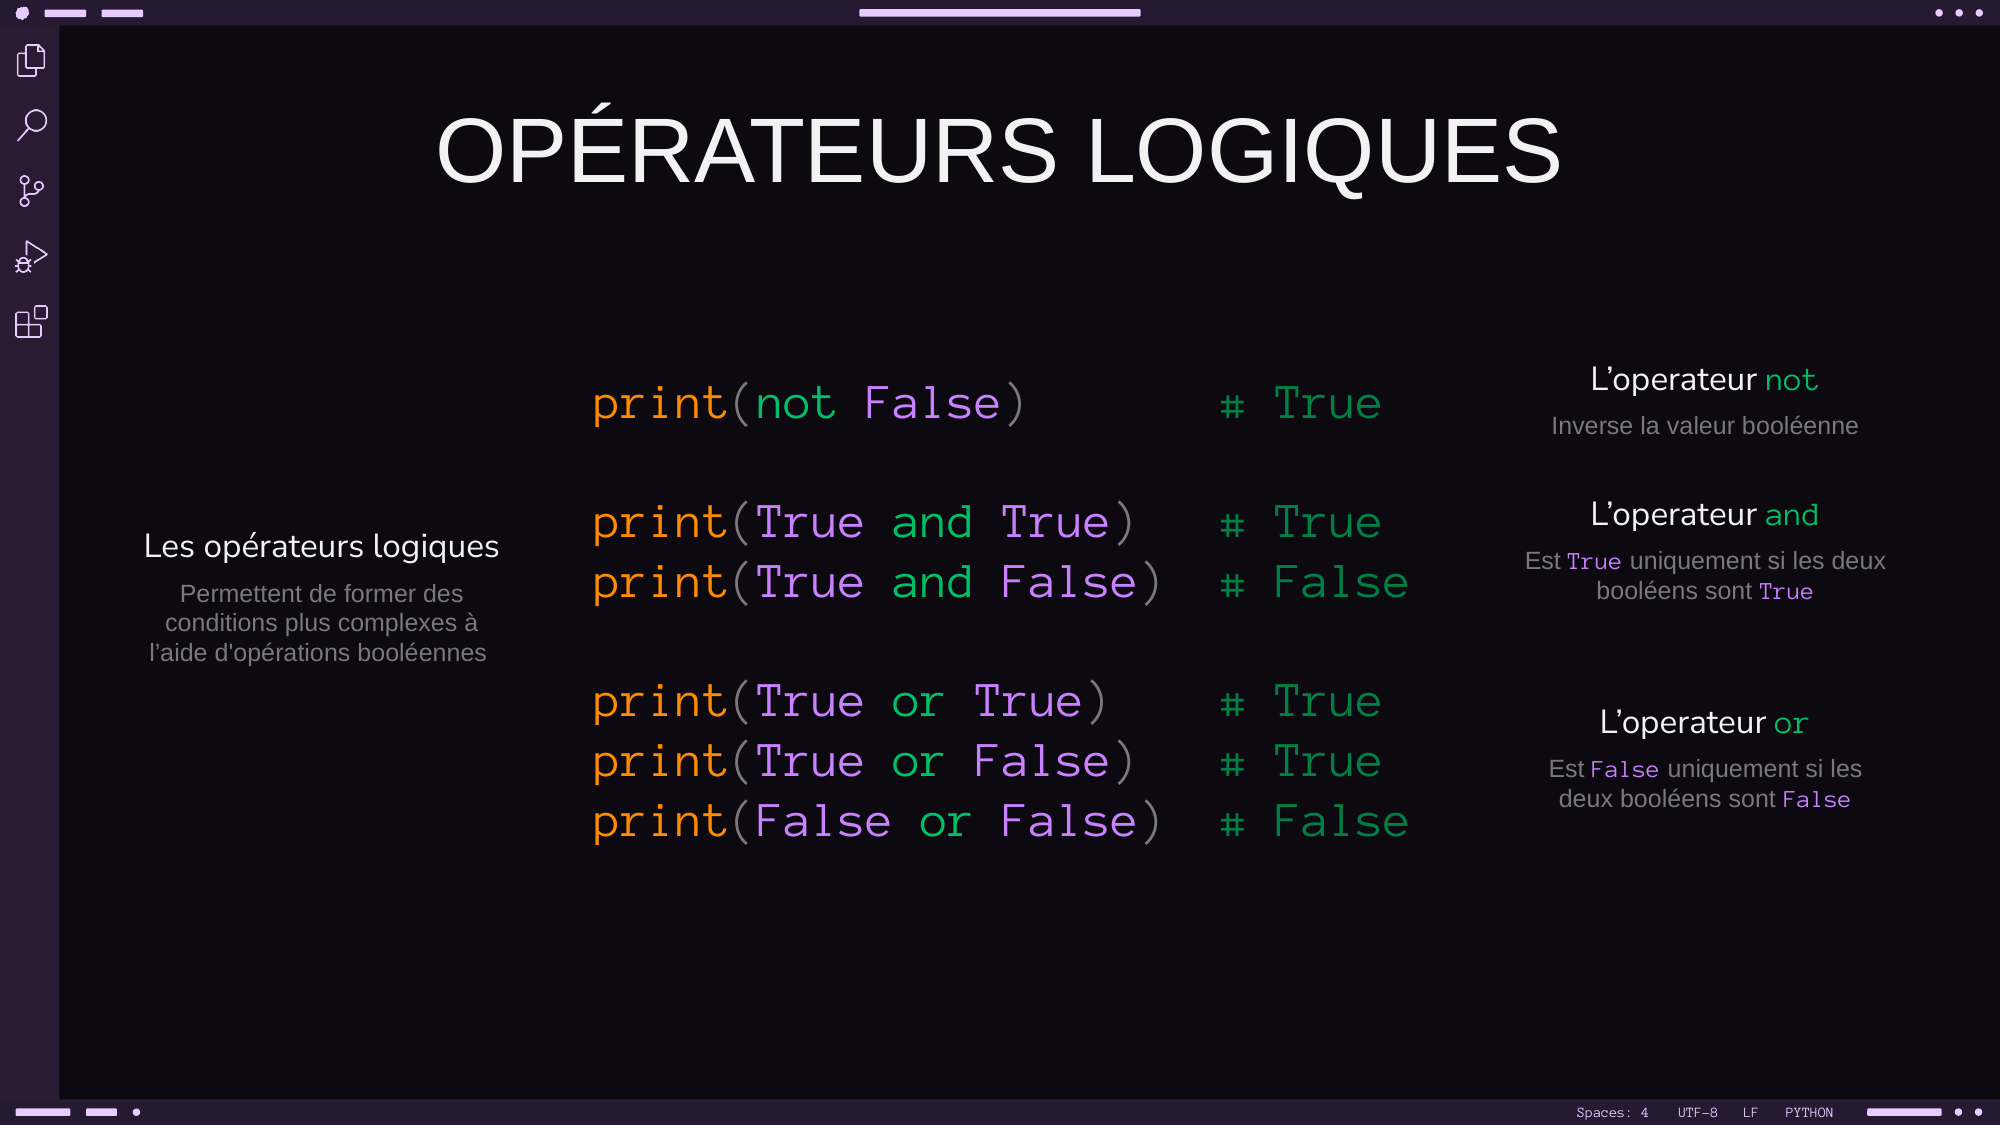

OPÉRATEURS LOGIQUES
L’operateur not
Inverse la valeur booléenne
print(not False)       # True
print(True and True)   # True
print(True and False)  # False
L’operateur and
Est True uniquement si les deux booléens sont True
Les opérateurs logiques
Permettent de former des conditions plus complexes à l’aide d'opérations booléennes
print(True or True)    # True
print(True or False)   # True
print(False or False)  # False
L’operateur or
Est False uniquement si les deux booléens sont False